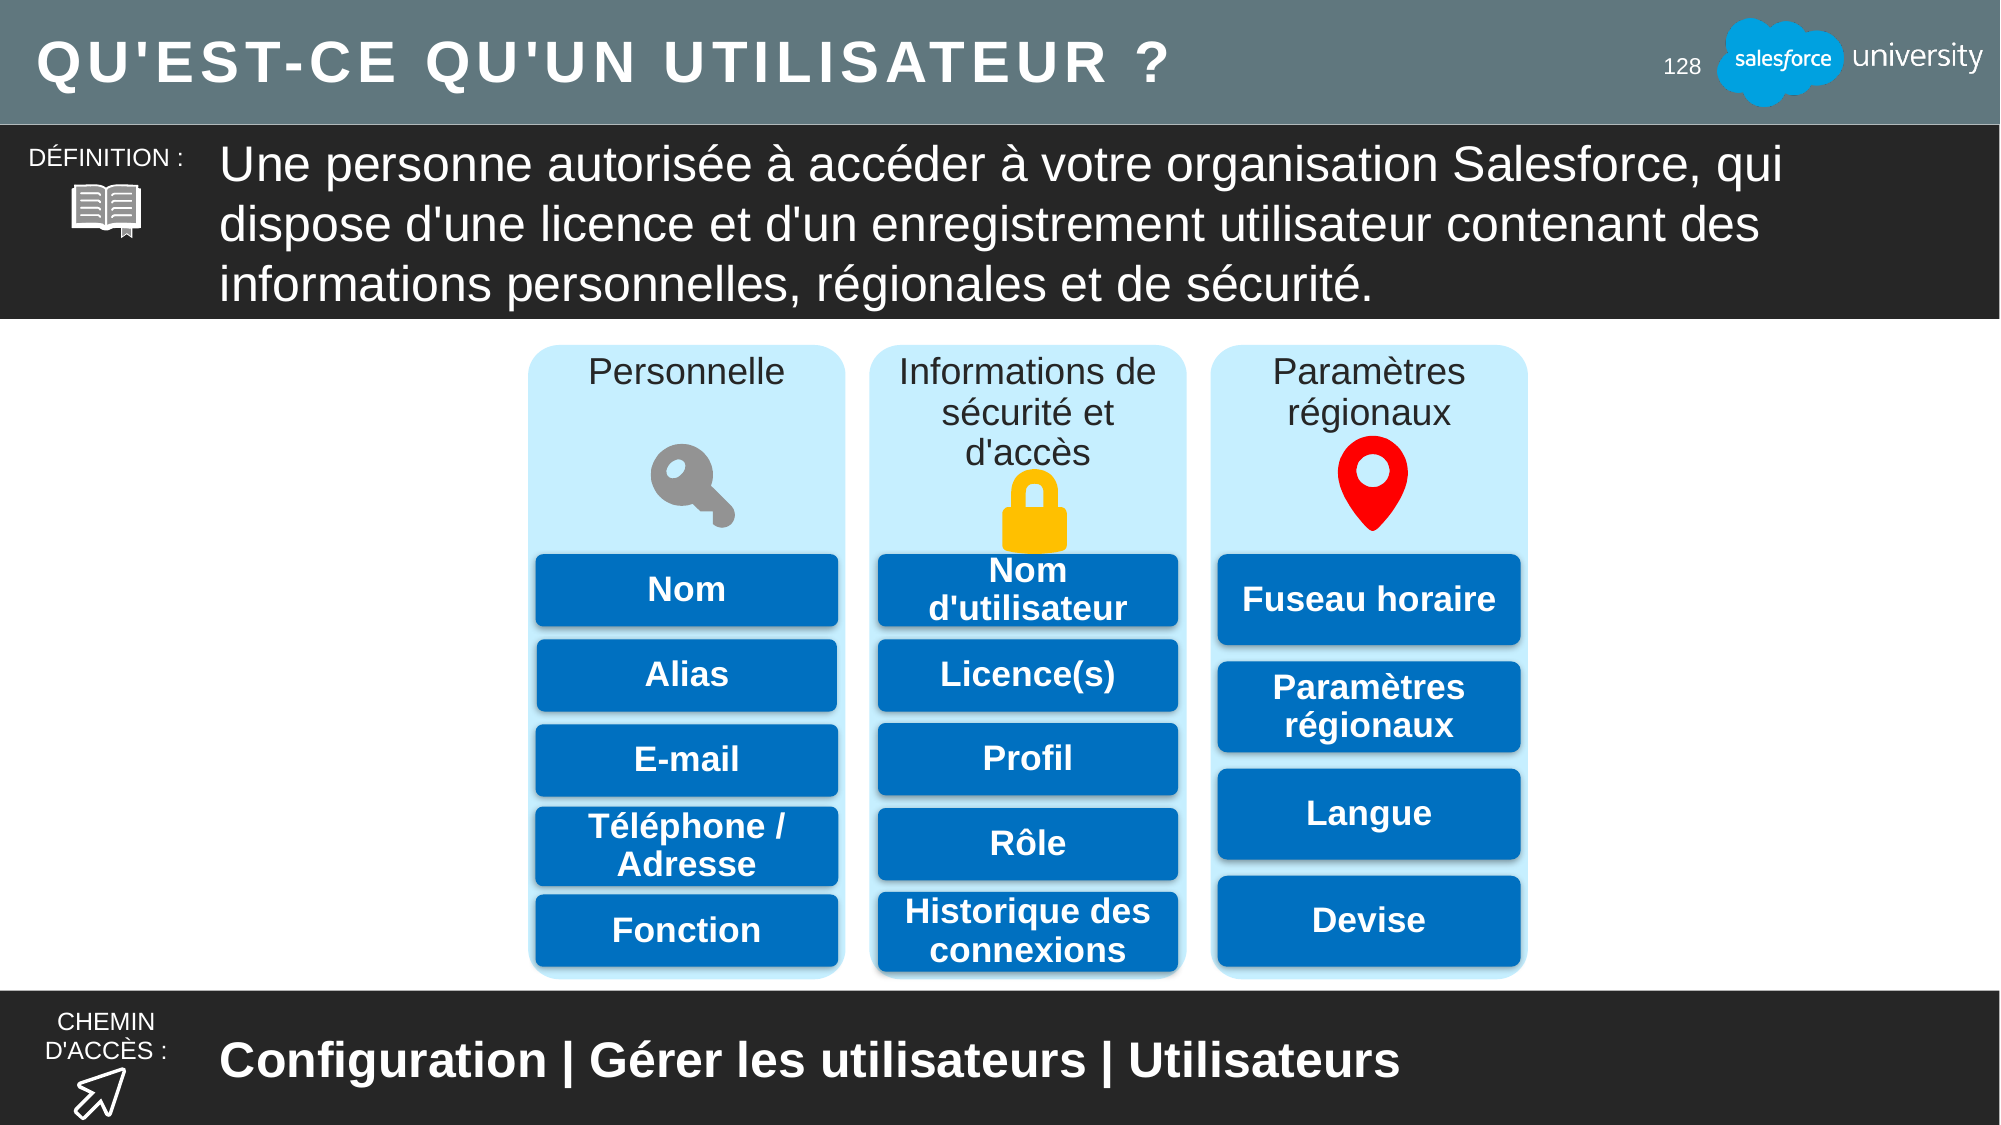

# Qu'est-ce qu'un utilisateur ?
128
Une personne autorisée à accéder à votre organisation Salesforce, qui
dispose d'une licence et d'un enregistrement utilisateur contenant des informations personnelles, régionales et de sécurité.
DÉFINITION :

Personnelle
Informations de sécurité et d'accès
Paramètres régionaux

Fuseau horaire
Nom
Nom d'utilisateur
Alias
Licence(s)
Paramètres régionaux
Profil
E-mail
Langue
Téléphone / Adresse
Rôle
Devise
Historique des connexions
Fonction
Configuration | Gérer les utilisateurs | Utilisateurs
CHEMIN D'ACCÈS :